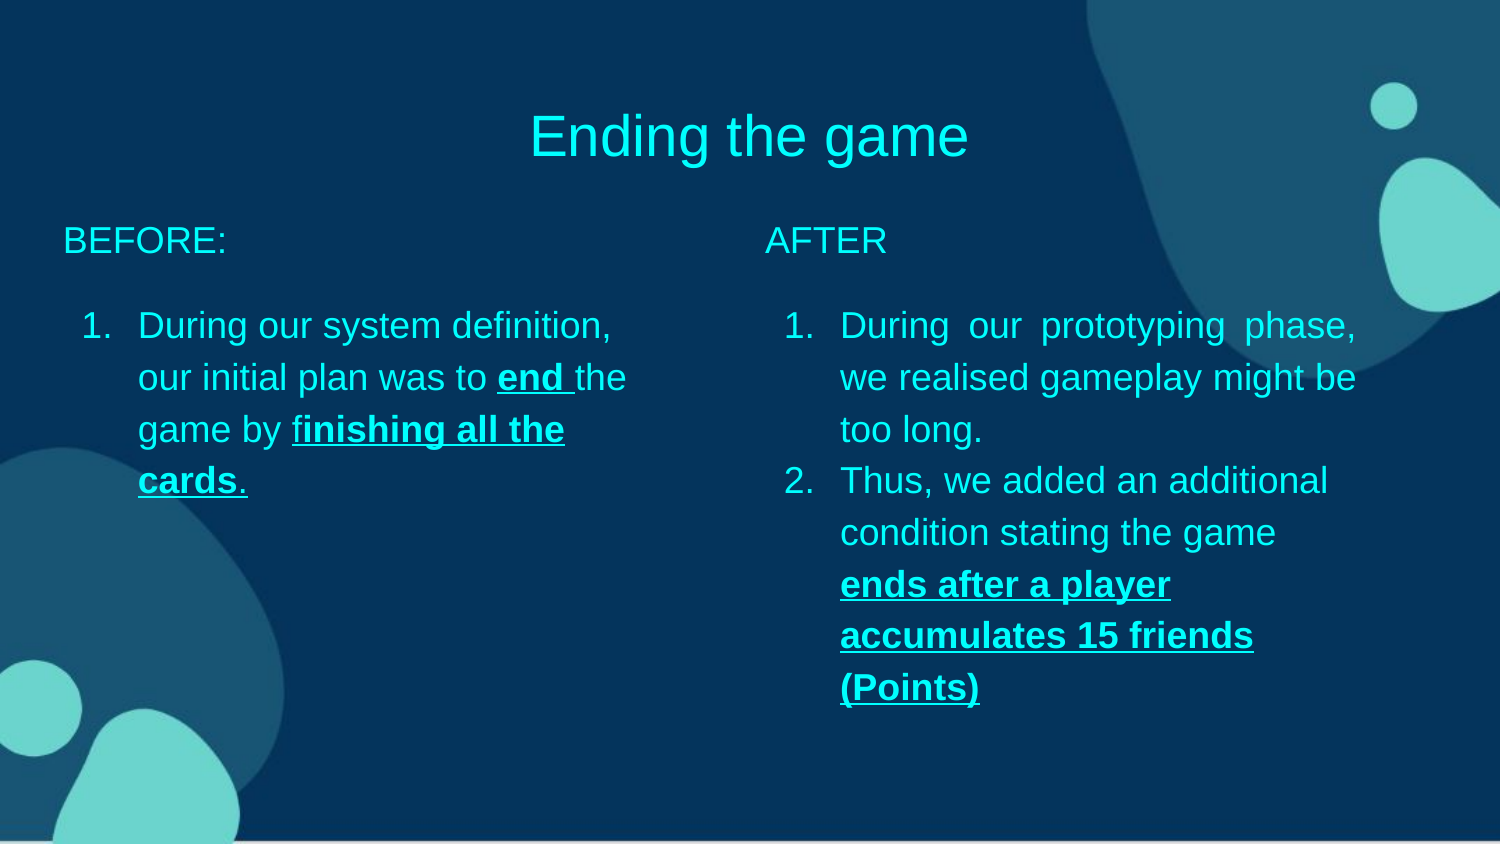

# Ending the game

BEFORE:
During our system definition, our initial plan was to end the game by finishing all the cards.

AFTER
During our prototyping phase, we realised gameplay might be too long.
Thus, we added an additional condition stating the game ends after a player accumulates 15 friends (Points)